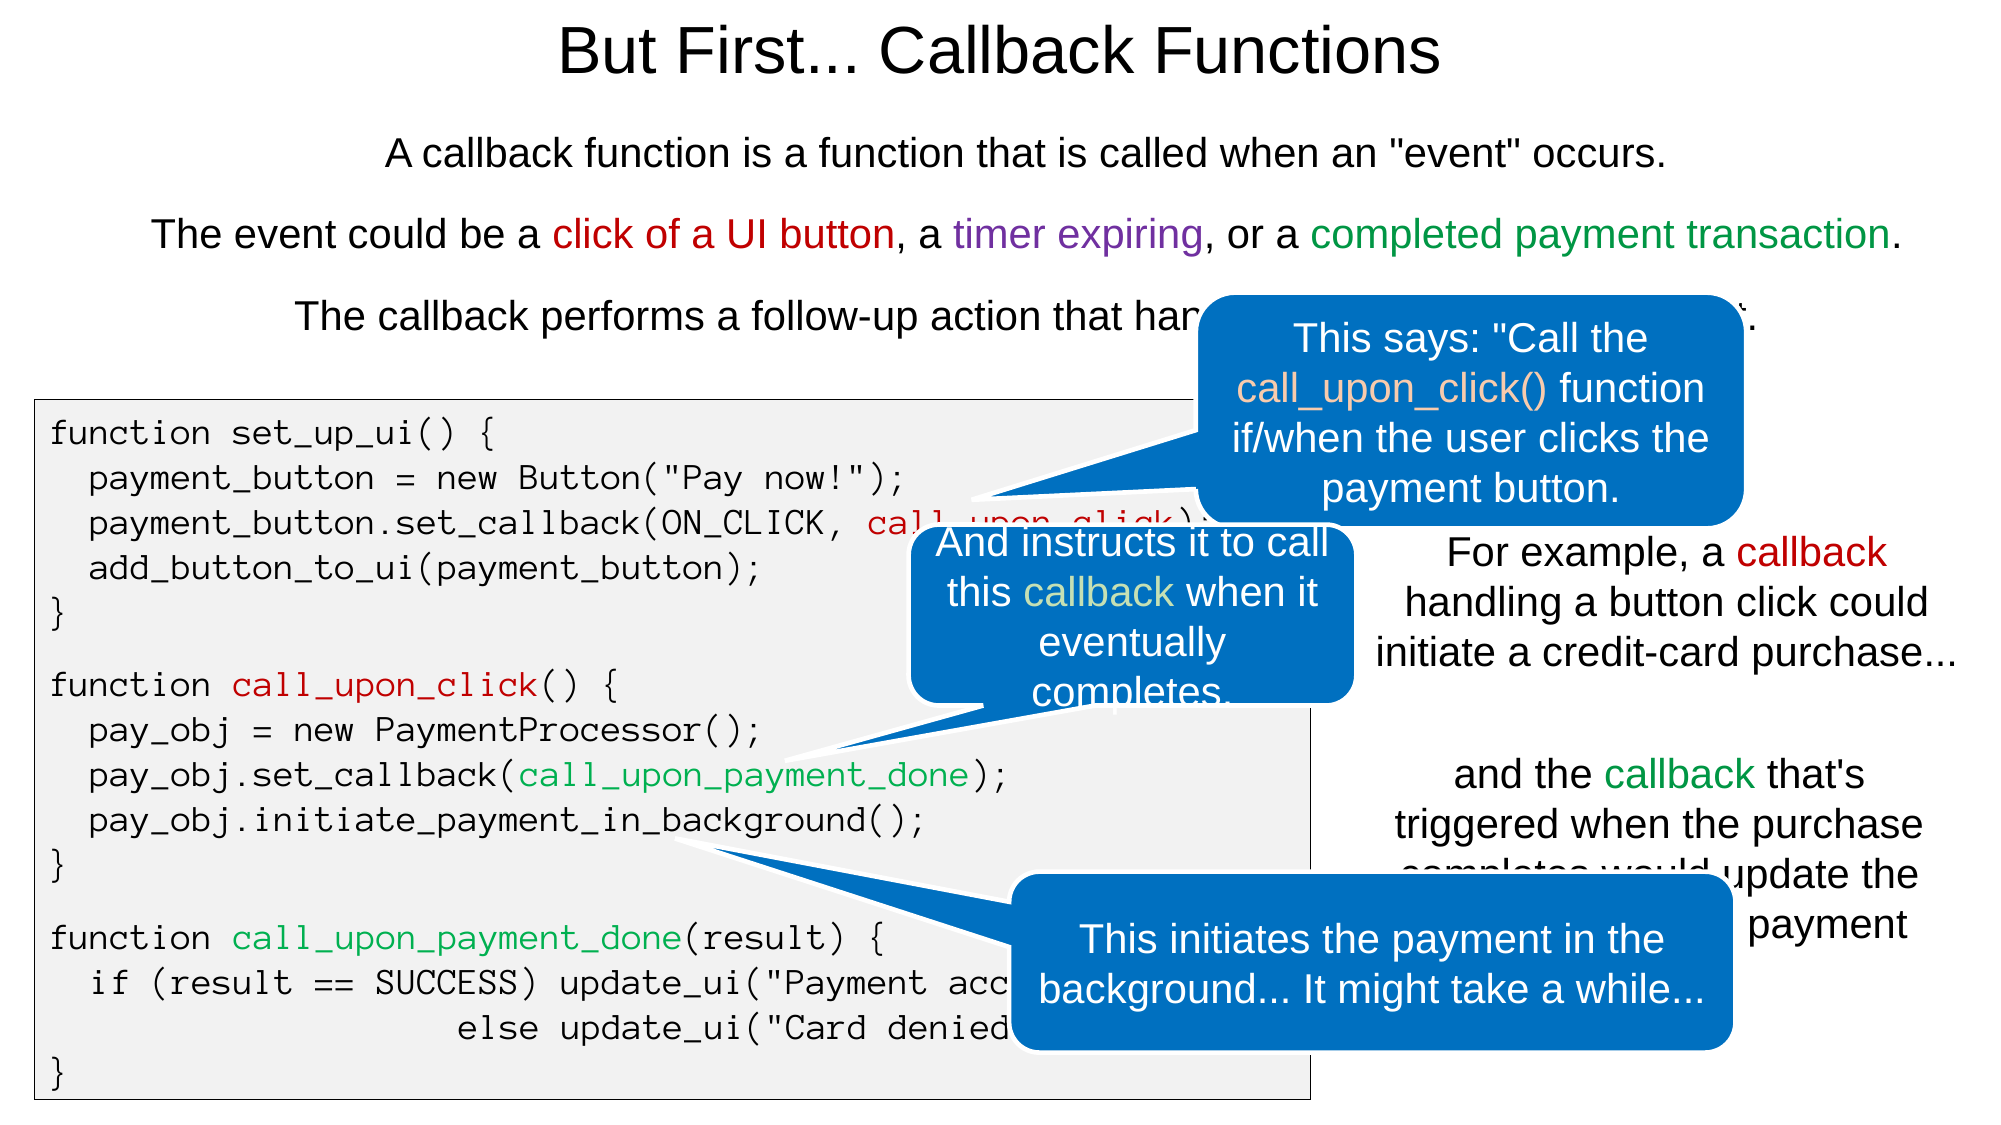

# But First... Callback Functions
A callback function is a function that is called when an "event" occurs.
The event could be a click of a UI button, a timer expiring, or a completed payment transaction.
The callback performs a follow-up action that handles the just-completed event.
This says: "Call the call_upon_click() function if/when the user clicks the payment button.
function set_up_ui() {
  payment_button = new Button("Pay now!");
  payment_button.set_callback(ON_CLICK, call_upon_click);
  add_button_to_ui(payment_button);
}

function call_upon_click() {
  pay_obj = new PaymentProcessor();
  pay_obj.set_callback(call_upon_payment_done);
  pay_obj.initiate_payment_in_background();
}

function call_upon_payment_done(result) {
  if (result == SUCCESS) update_ui("Payment accepted!");
                    else update_ui("Card denied!");
}
For example, a callback handling a button click could initiate a credit-card purchase...
And instructs it to call this callback when it eventually completes.
This launches our task in the background.

(this is pseudo-syntax)
Our task is done, so it runs the callback, then terminates.
and the callback that's triggered when the purchase completes would update the webpage with the payment result.
Our main UI code continues normally.
This initiates the payment in the background... It might take a while...